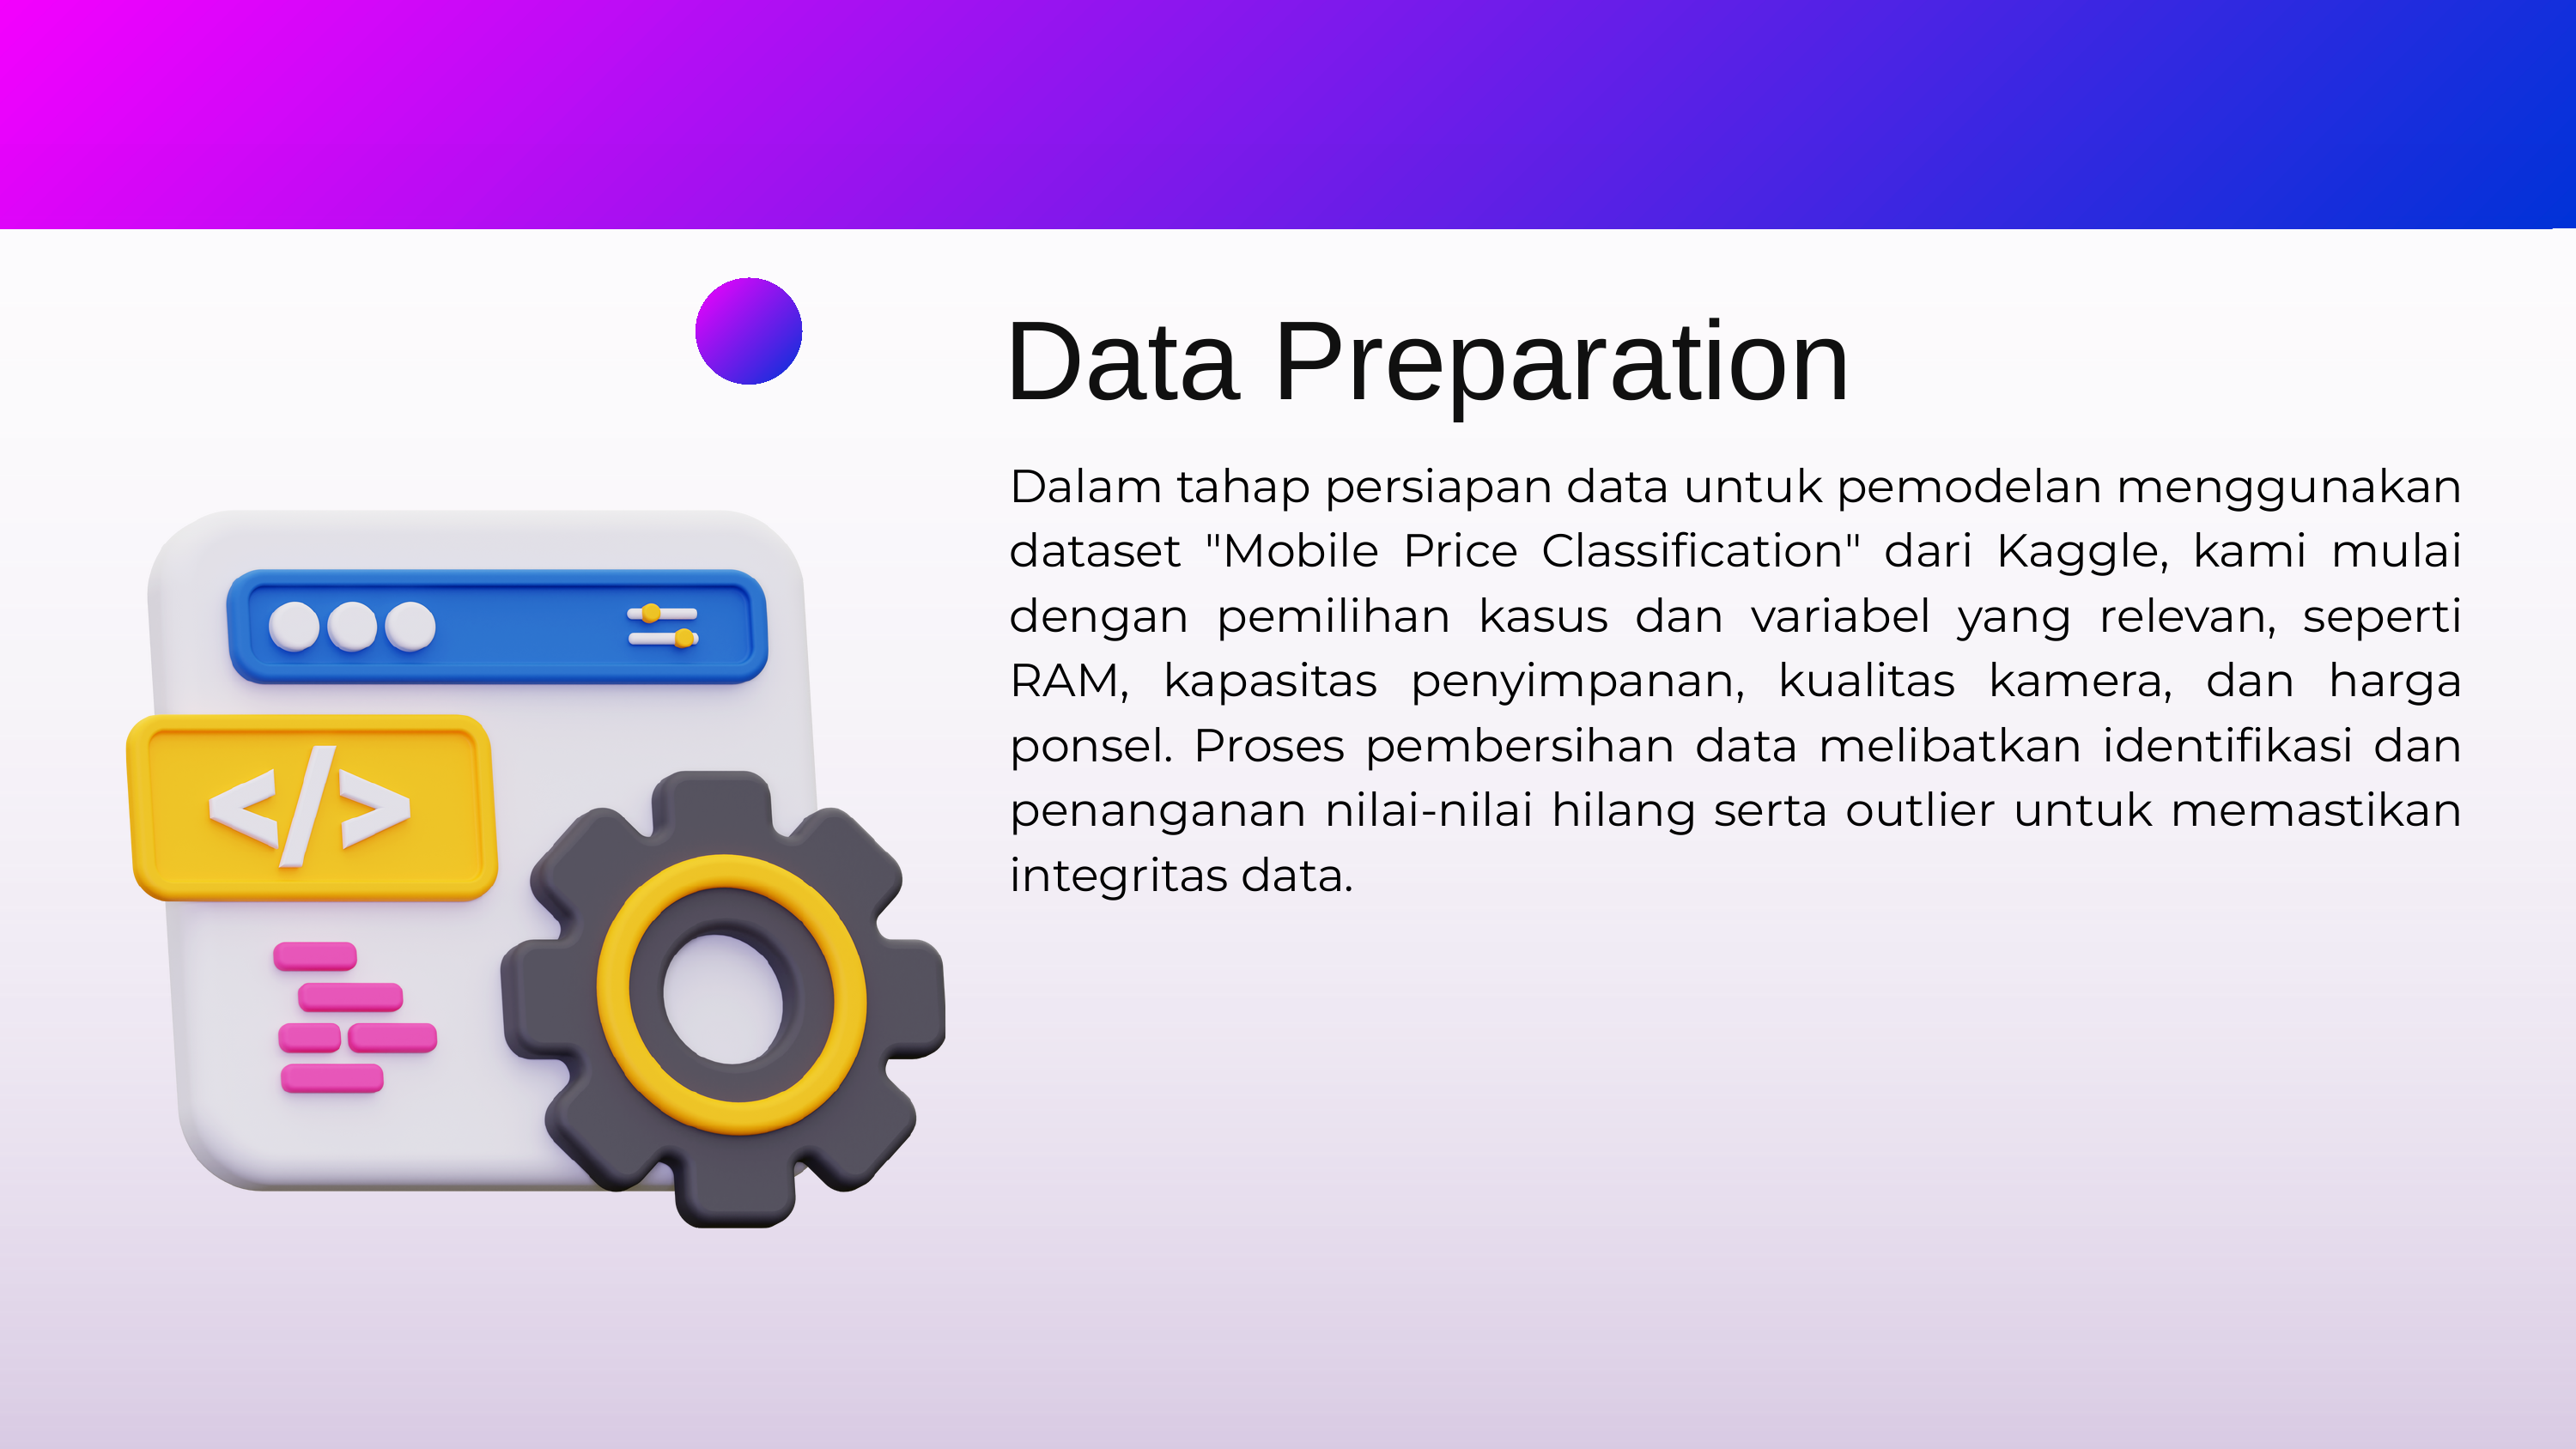

Data Preparation
Dalam tahap persiapan data untuk pemodelan menggunakan dataset "Mobile Price Classification" dari Kaggle, kami mulai dengan pemilihan kasus dan variabel yang relevan, seperti RAM, kapasitas penyimpanan, kualitas kamera, dan harga ponsel. Proses pembersihan data melibatkan identifikasi dan penanganan nilai-nilai hilang serta outlier untuk memastikan integritas data.